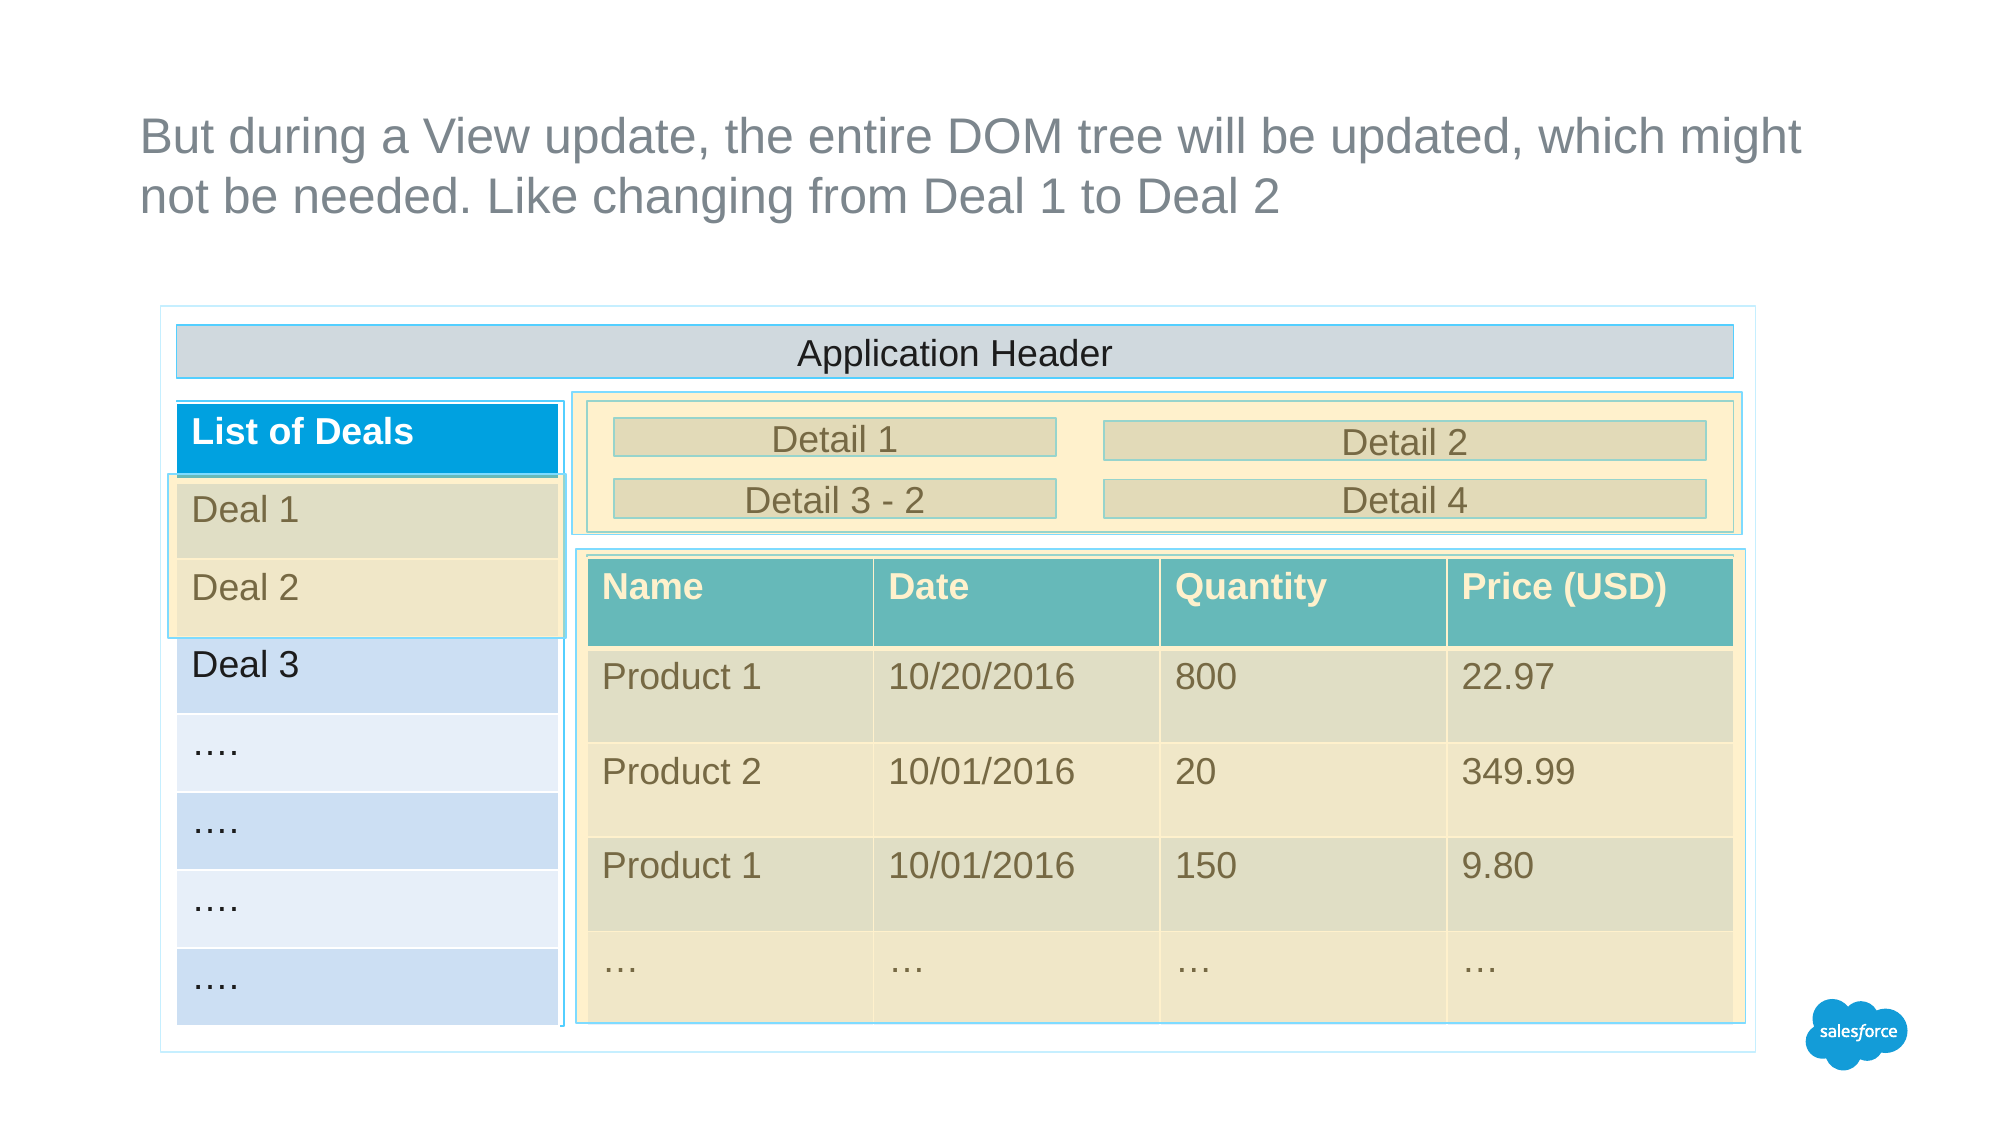

But during a View update, the entire DOM tree will be updated, which might not be needed. Like changing from Deal 1 to Deal 2

Application Header

| List of Deals |
| --- |
| Deal 1 |
| Deal 2 |
| Deal 3 |
| …. |
| …. |
| …. |
| …. |
Detail 1
Detail 2

Detail 3 - 2
Detail 4

| Name | Date | Quantity | Price (USD) |
| --- | --- | --- | --- |
| Product 1 | 10/20/2016 | 800 | 22.97 |
| Product 2 | 10/01/2016 | 20 | 349.99 |
| Product 1 | 10/01/2016 | 150 | 9.80 |
| … | … | … | … |